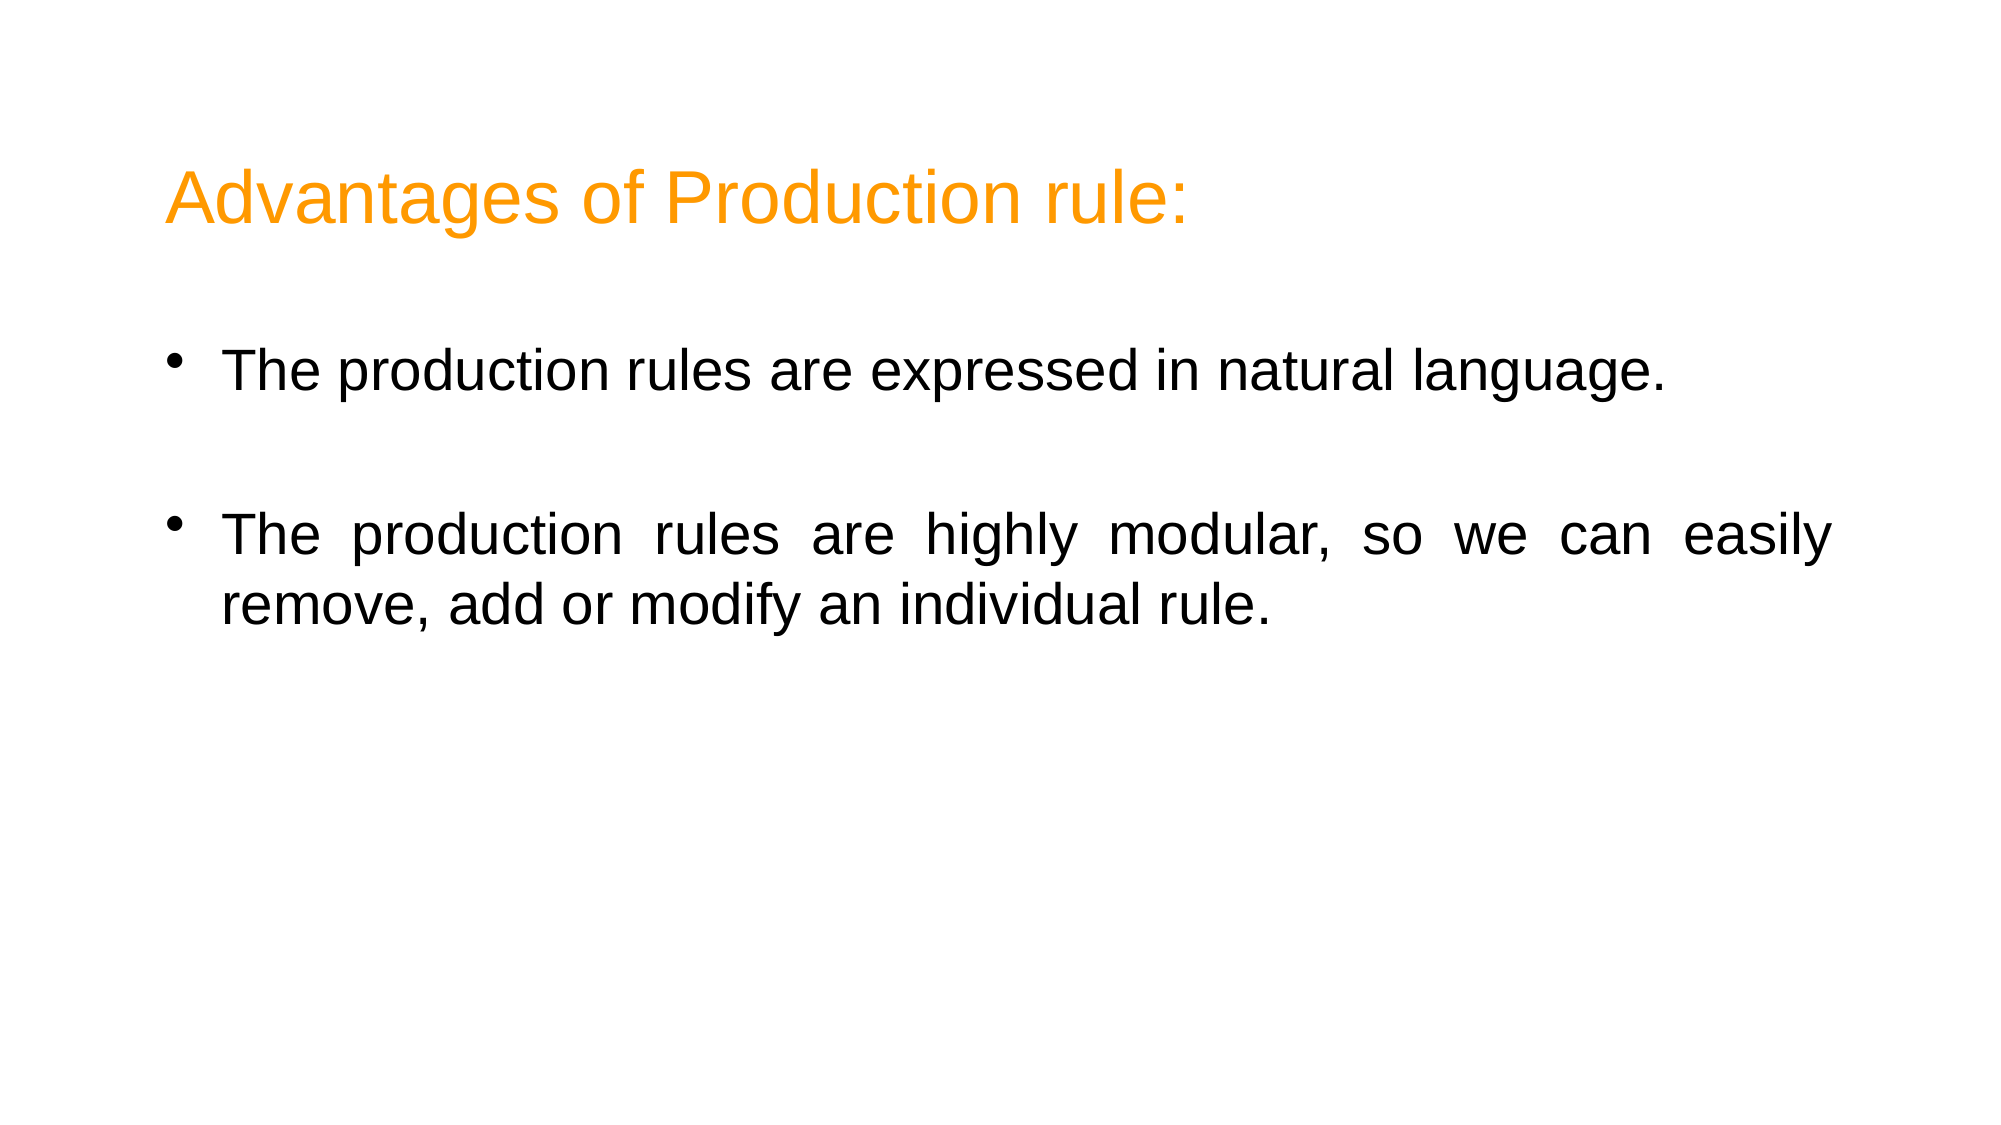

# Advantages of Production rule:
The production rules are expressed in natural language.

The production rules are highly modular, so we can easily remove, add or modify an individual rule.